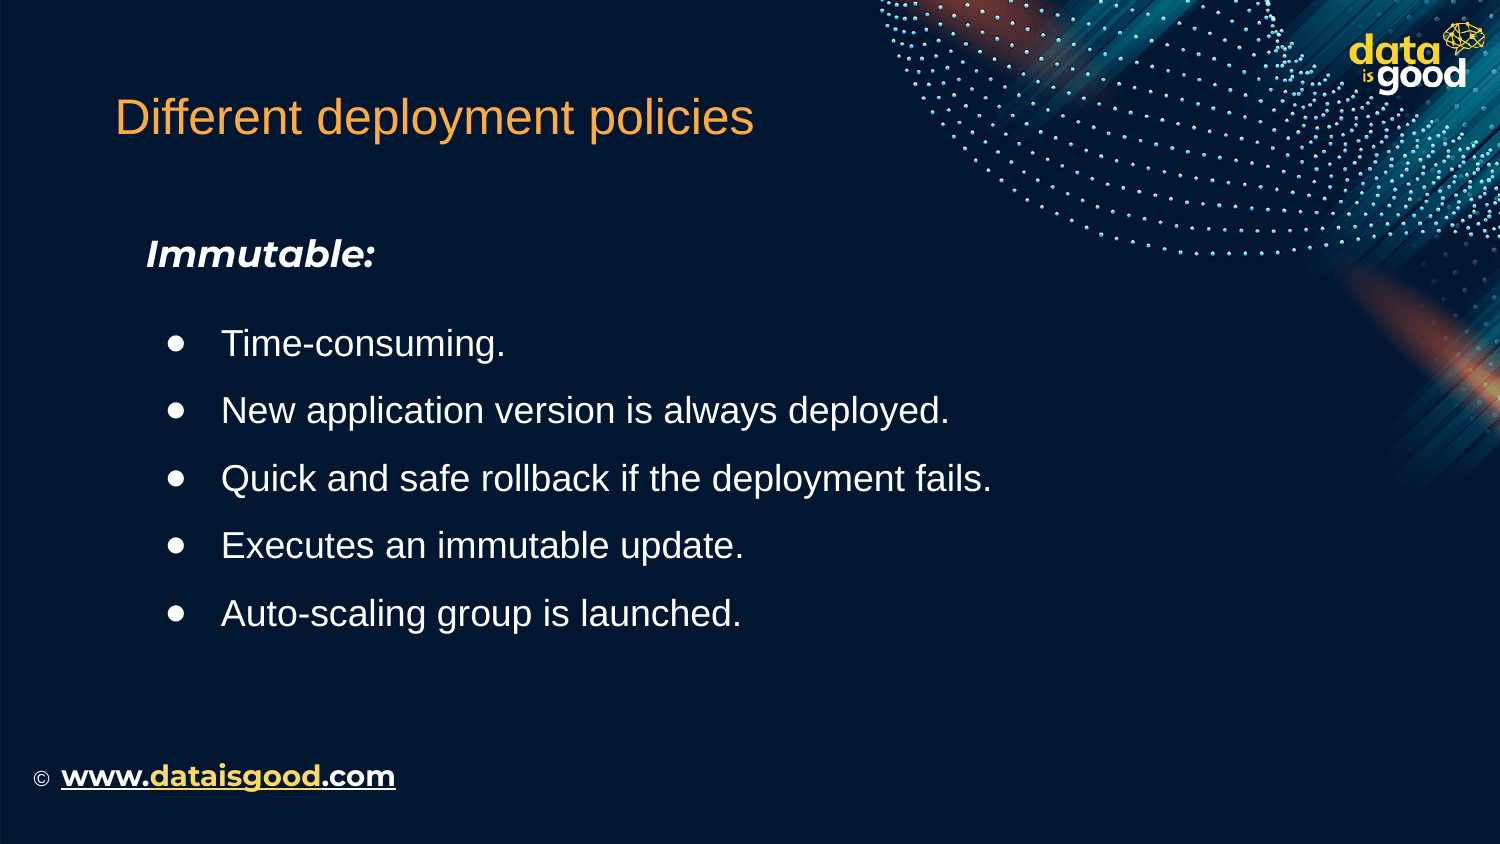

# Different deployment policies
Immutable:
Time-consuming.
New application version is always deployed.
Quick and safe rollback if the deployment fails.
Executes an immutable update.
Auto-scaling group is launched.